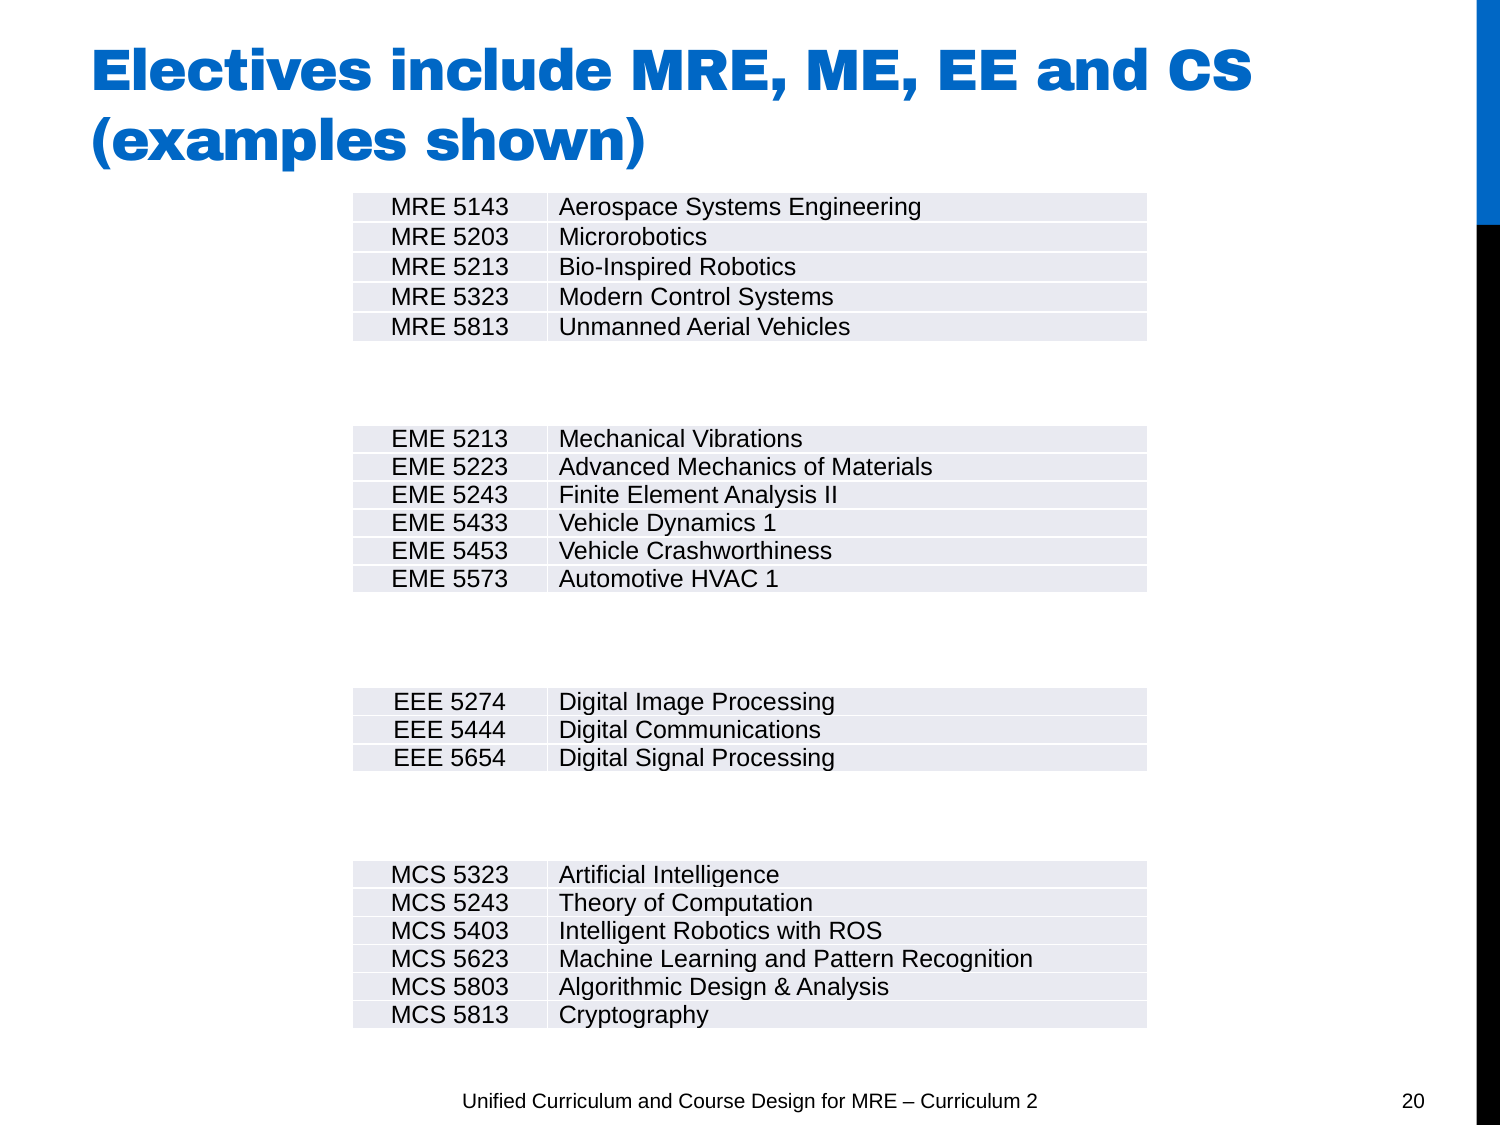

# Electives include MRE, ME, EE and CS (examples shown)
| MRE 5143 | Aerospace Systems Engineering |
| --- | --- |
| MRE 5203 | Microrobotics |
| MRE 5213 | Bio-Inspired Robotics |
| MRE 5323 | Modern Control Systems |
| MRE 5813 | Unmanned Aerial Vehicles |
| EME 5213 | Mechanical Vibrations |
| --- | --- |
| EME 5223 | Advanced Mechanics of Materials |
| EME 5243 | Finite Element Analysis II |
| EME 5433 | Vehicle Dynamics 1 |
| EME 5453 | Vehicle Crashworthiness |
| EME 5573 | Automotive HVAC 1 |
| EEE 5274 | Digital Image Processing |
| --- | --- |
| EEE 5444 | Digital Communications |
| EEE 5654 | Digital Signal Processing |
| MCS 5323 | Artificial Intelligence |
| --- | --- |
| MCS 5243 | Theory of Computation |
| MCS 5403 | Intelligent Robotics with ROS |
| MCS 5623 | Machine Learning and Pattern Recognition |
| MCS 5803 | Algorithmic Design & Analysis |
| MCS 5813 | Cryptography |